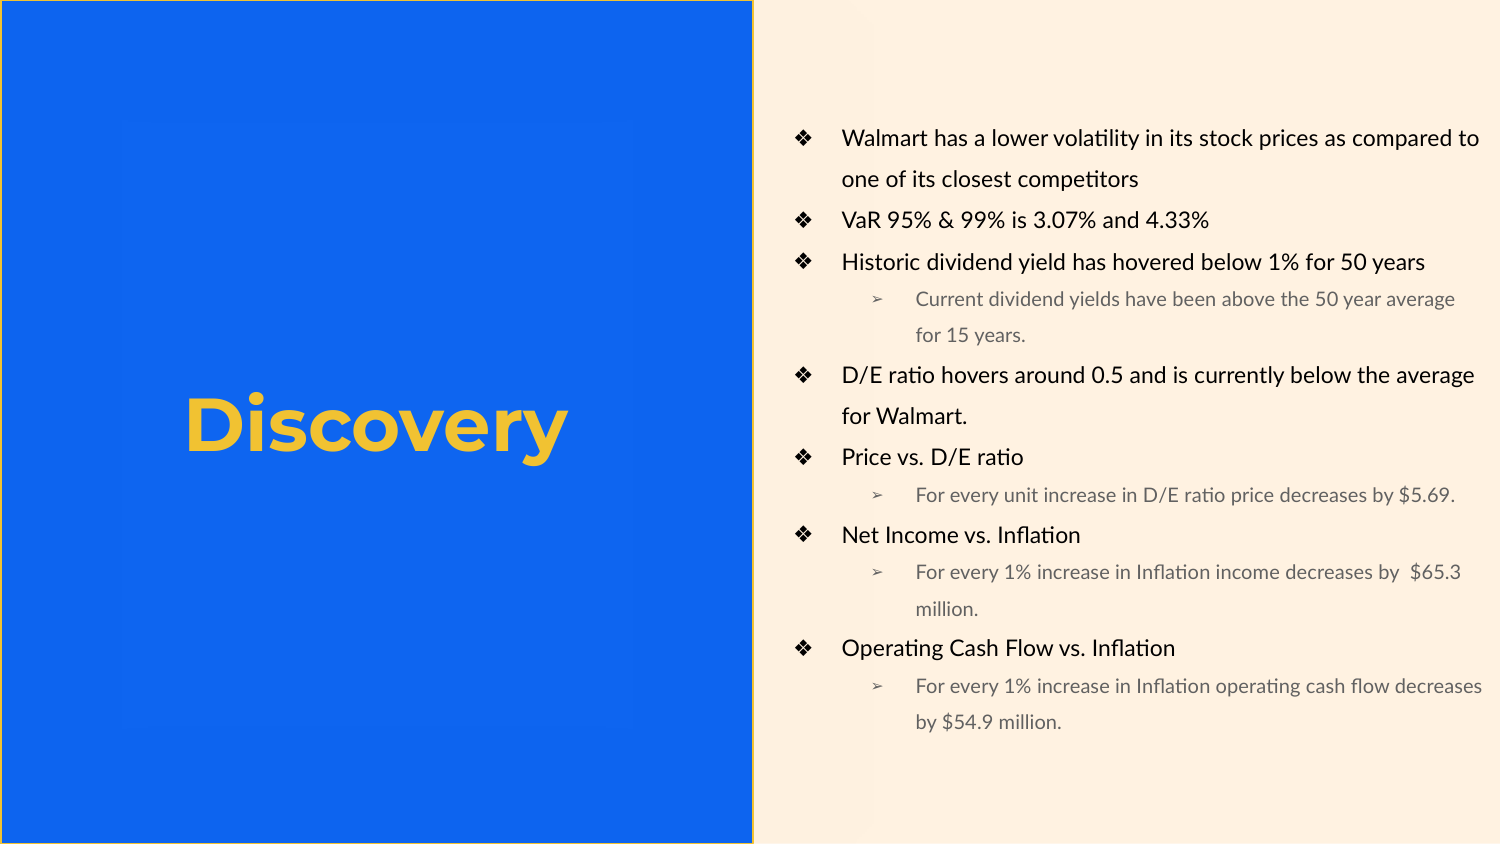

# Discovery
Walmart has a lower volatility in its stock prices as compared to one of its closest competitors
VaR 95% & 99% is 3.07% and 4.33%
Historic dividend yield has hovered below 1% for 50 years
Current dividend yields have been above the 50 year average for 15 years.
D/E ratio hovers around 0.5 and is currently below the average for Walmart.
Price vs. D/E ratio
For every unit increase in D/E ratio price decreases by $5.69.
Net Income vs. Inflation
For every 1% increase in Inflation income decreases by  $65.3 million.
Operating Cash Flow vs. Inflation
For every 1% increase in Inflation operating cash flow decreases by $54.9 million.